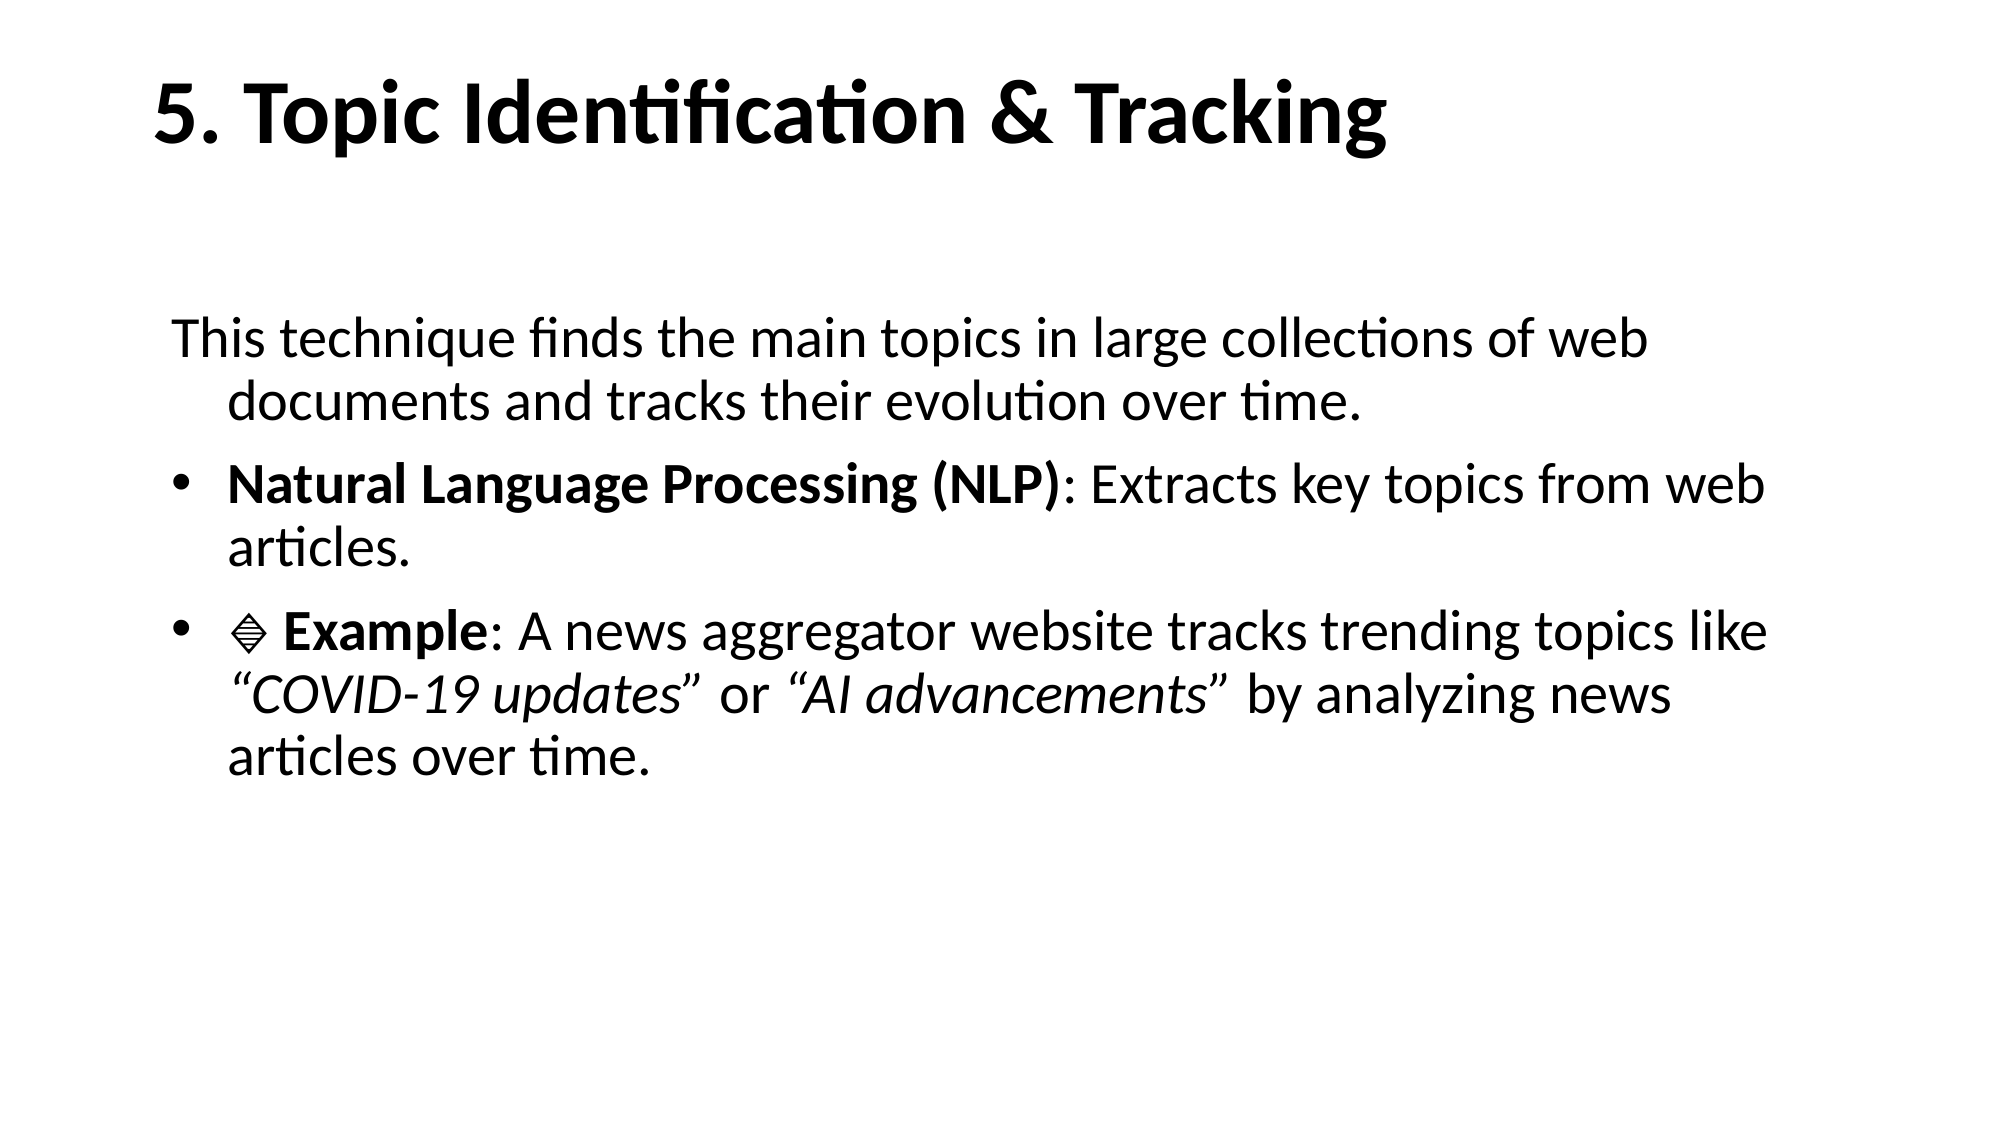

# 5. Topic Identification & Tracking
This technique finds the main topics in large collections of web documents and tracks their evolution over time.
Natural Language Processing (NLP): Extracts key topics from web articles.
🔹 Example: A news aggregator website tracks trending topics like “COVID-19 updates” or “AI advancements” by analyzing news articles over time.